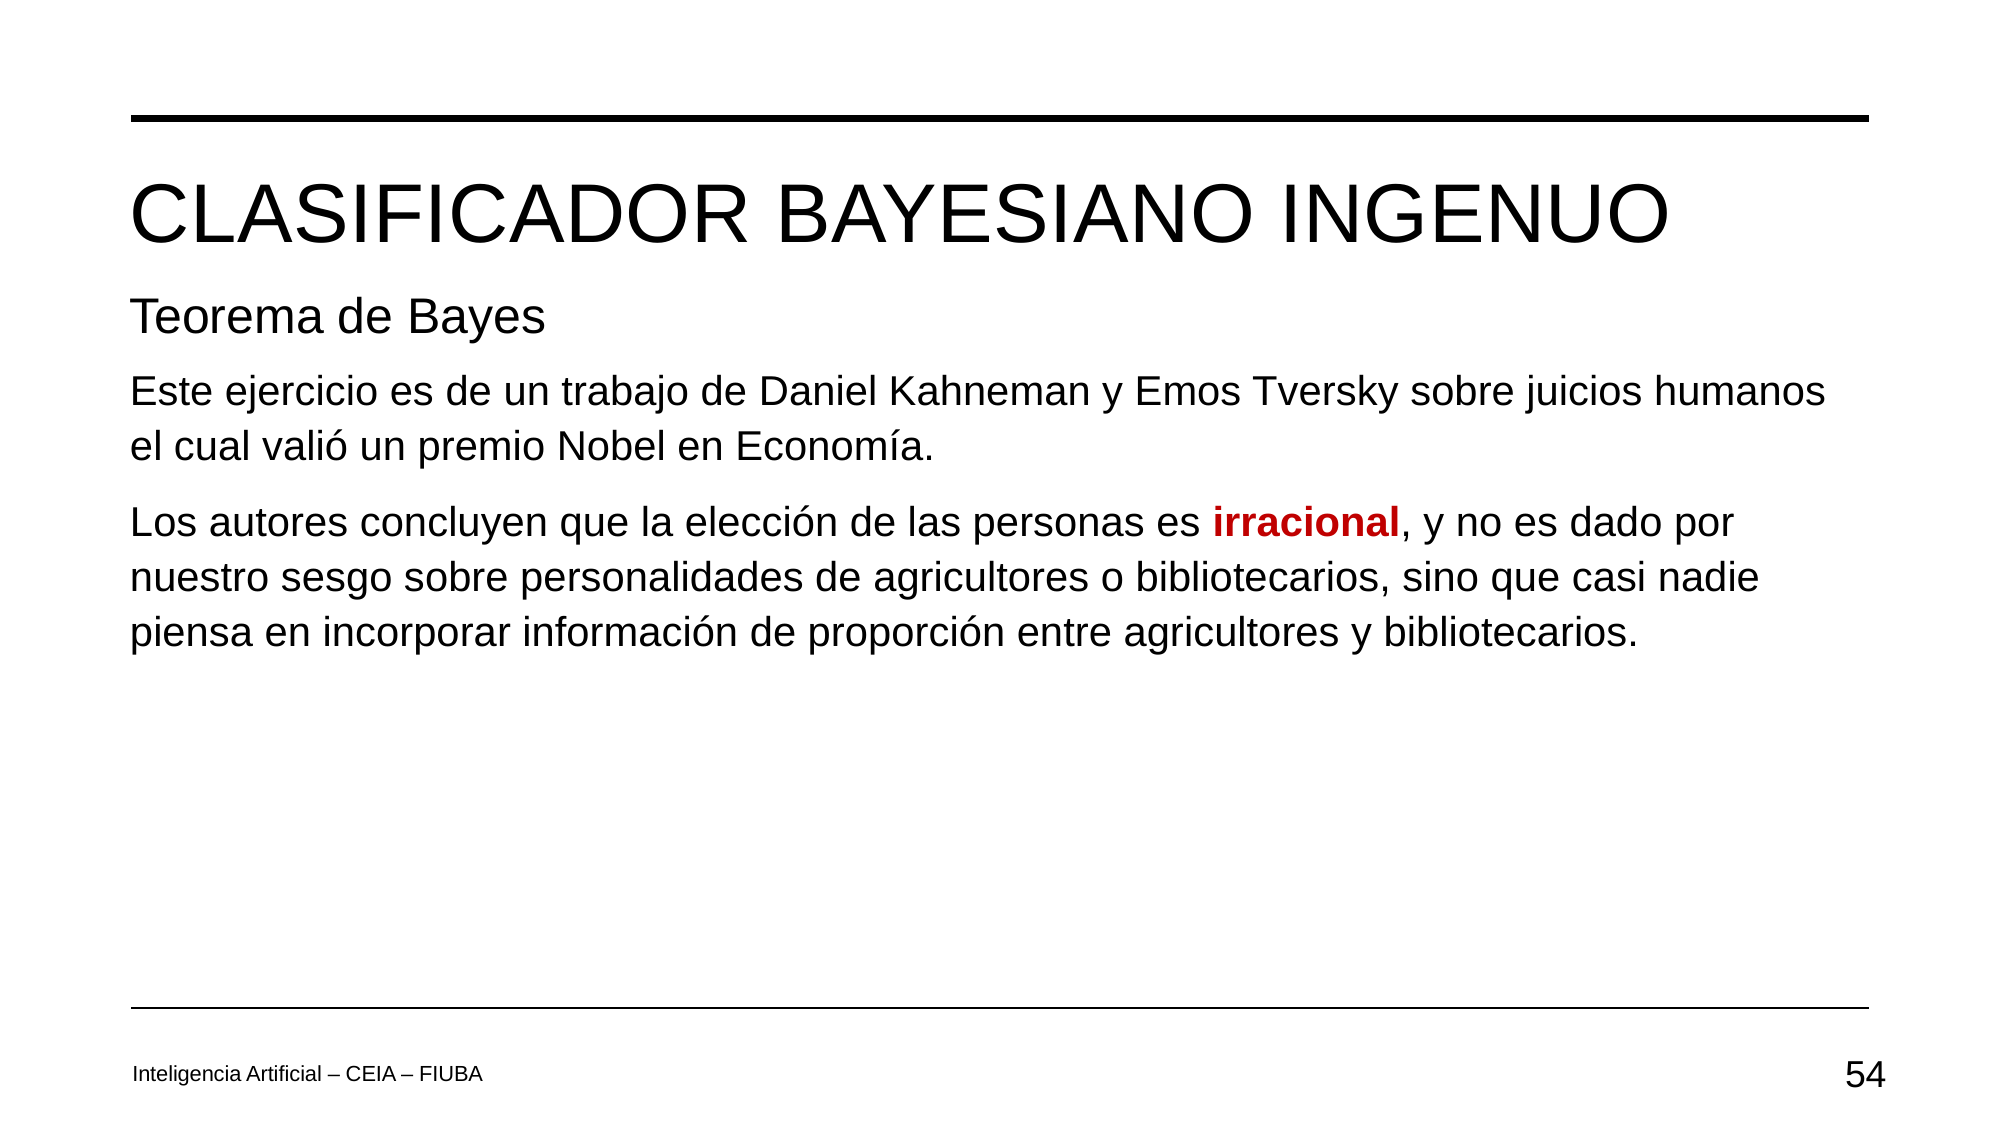

# Clasificador Bayesiano ingenuo
Teorema de Bayes
Este ejercicio es de un trabajo de Daniel Kahneman y Emos Tversky sobre juicios humanos el cual valió un premio Nobel en Economía.
Los autores concluyen que la elección de las personas es irracional, y no es dado por nuestro sesgo sobre personalidades de agricultores o bibliotecarios, sino que casi nadie piensa en incorporar información de proporción entre agricultores y bibliotecarios.

Inteligencia Artificial – CEIA – FIUBA
54